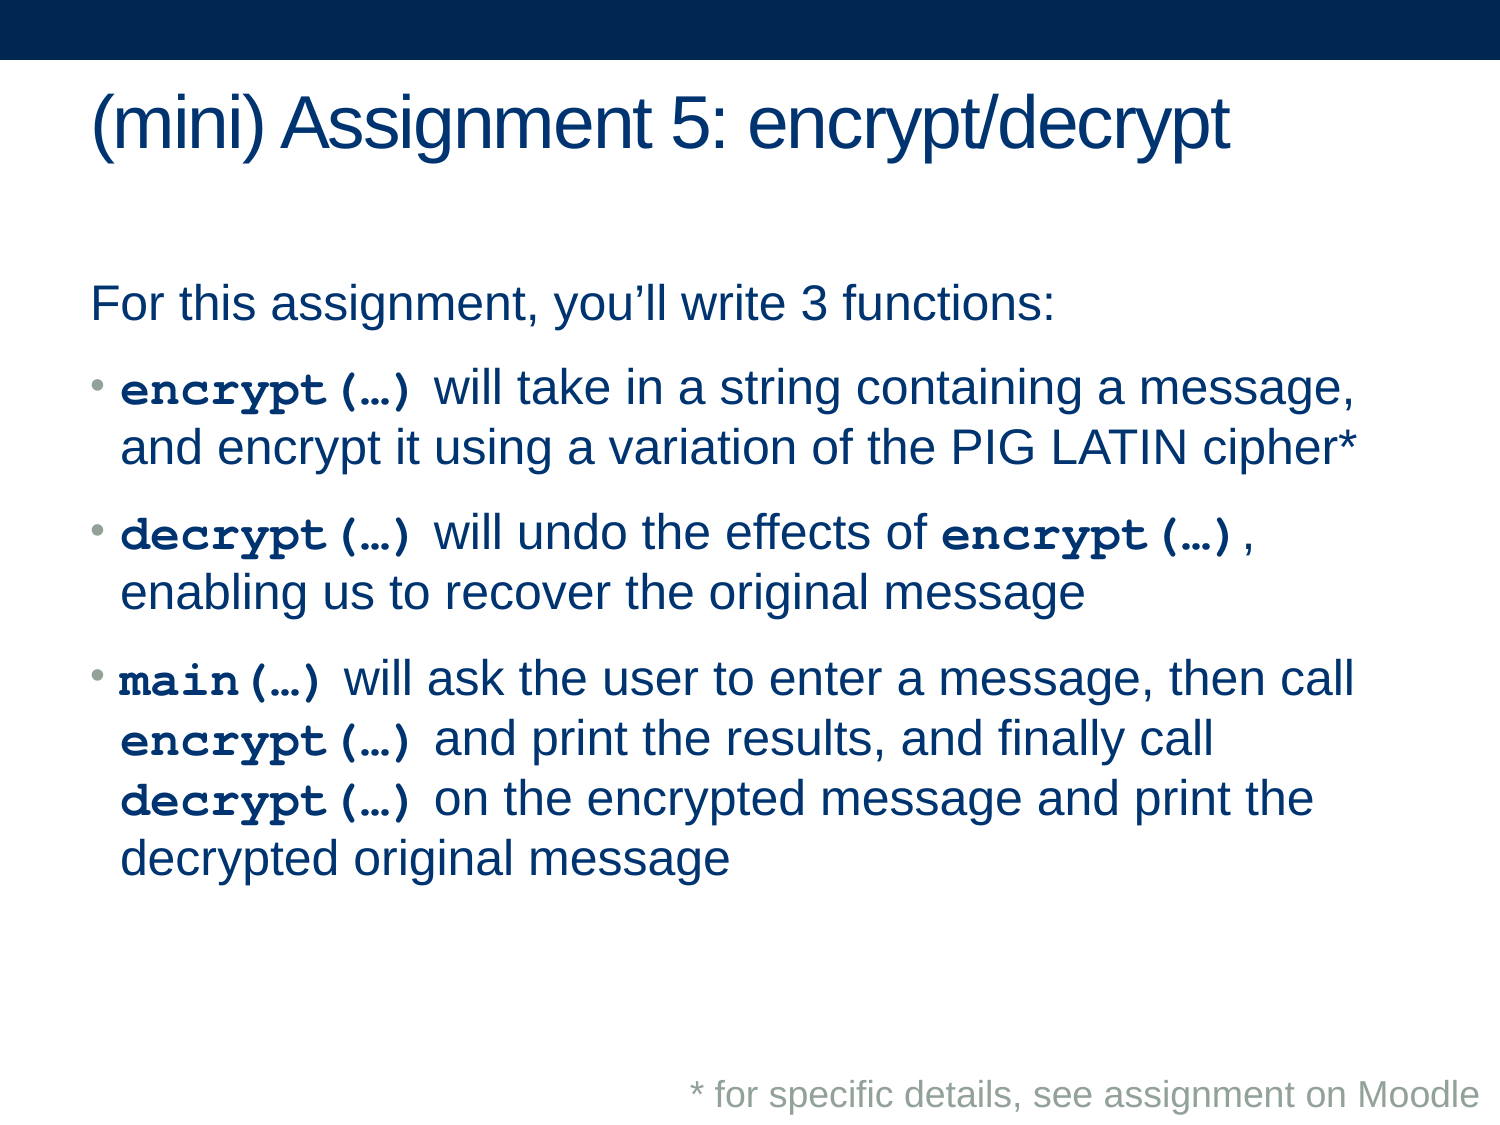

# (mini) Assignment 5: encrypt/decrypt
For this assignment, you’ll write 3 functions:
encrypt(…) will take in a string containing a message, and encrypt it using a variation of the PIG LATIN cipher*
decrypt(…) will undo the effects of encrypt(…), enabling us to recover the original message
main(…) will ask the user to enter a message, then call encrypt(…) and print the results, and finally call decrypt(…) on the encrypted message and print the decrypted original message
* for specific details, see assignment on Moodle